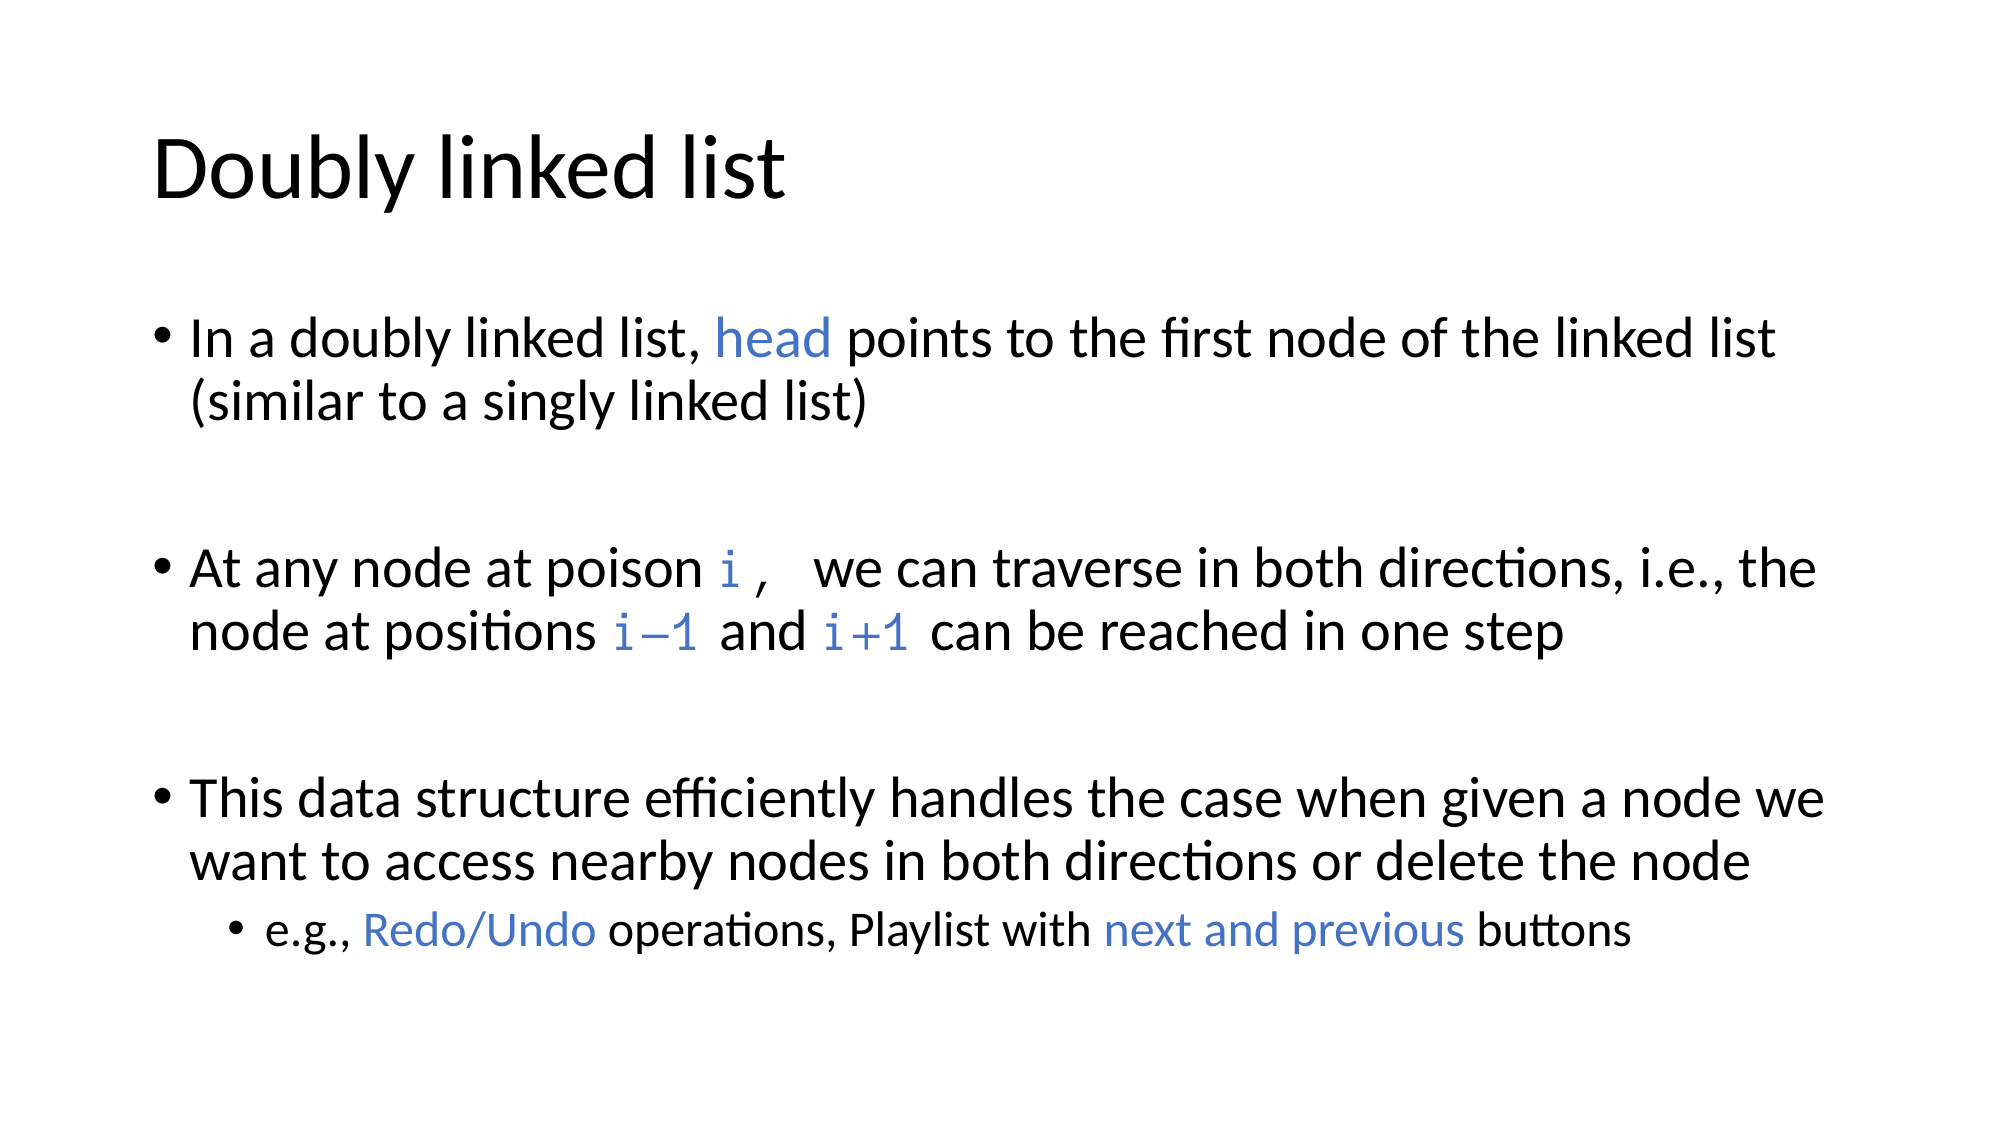

# Doubly linked list
In a doubly linked list, head points to the first node of the linked list (similar to a singly linked list)

At any node at poison i, we can traverse in both directions, i.e., the node at positions i-1 and i+1 can be reached in one step

This data structure efficiently handles the case when given a node we want to access nearby nodes in both directions or delete the node
e.g., Redo/Undo operations, Playlist with next and previous buttons